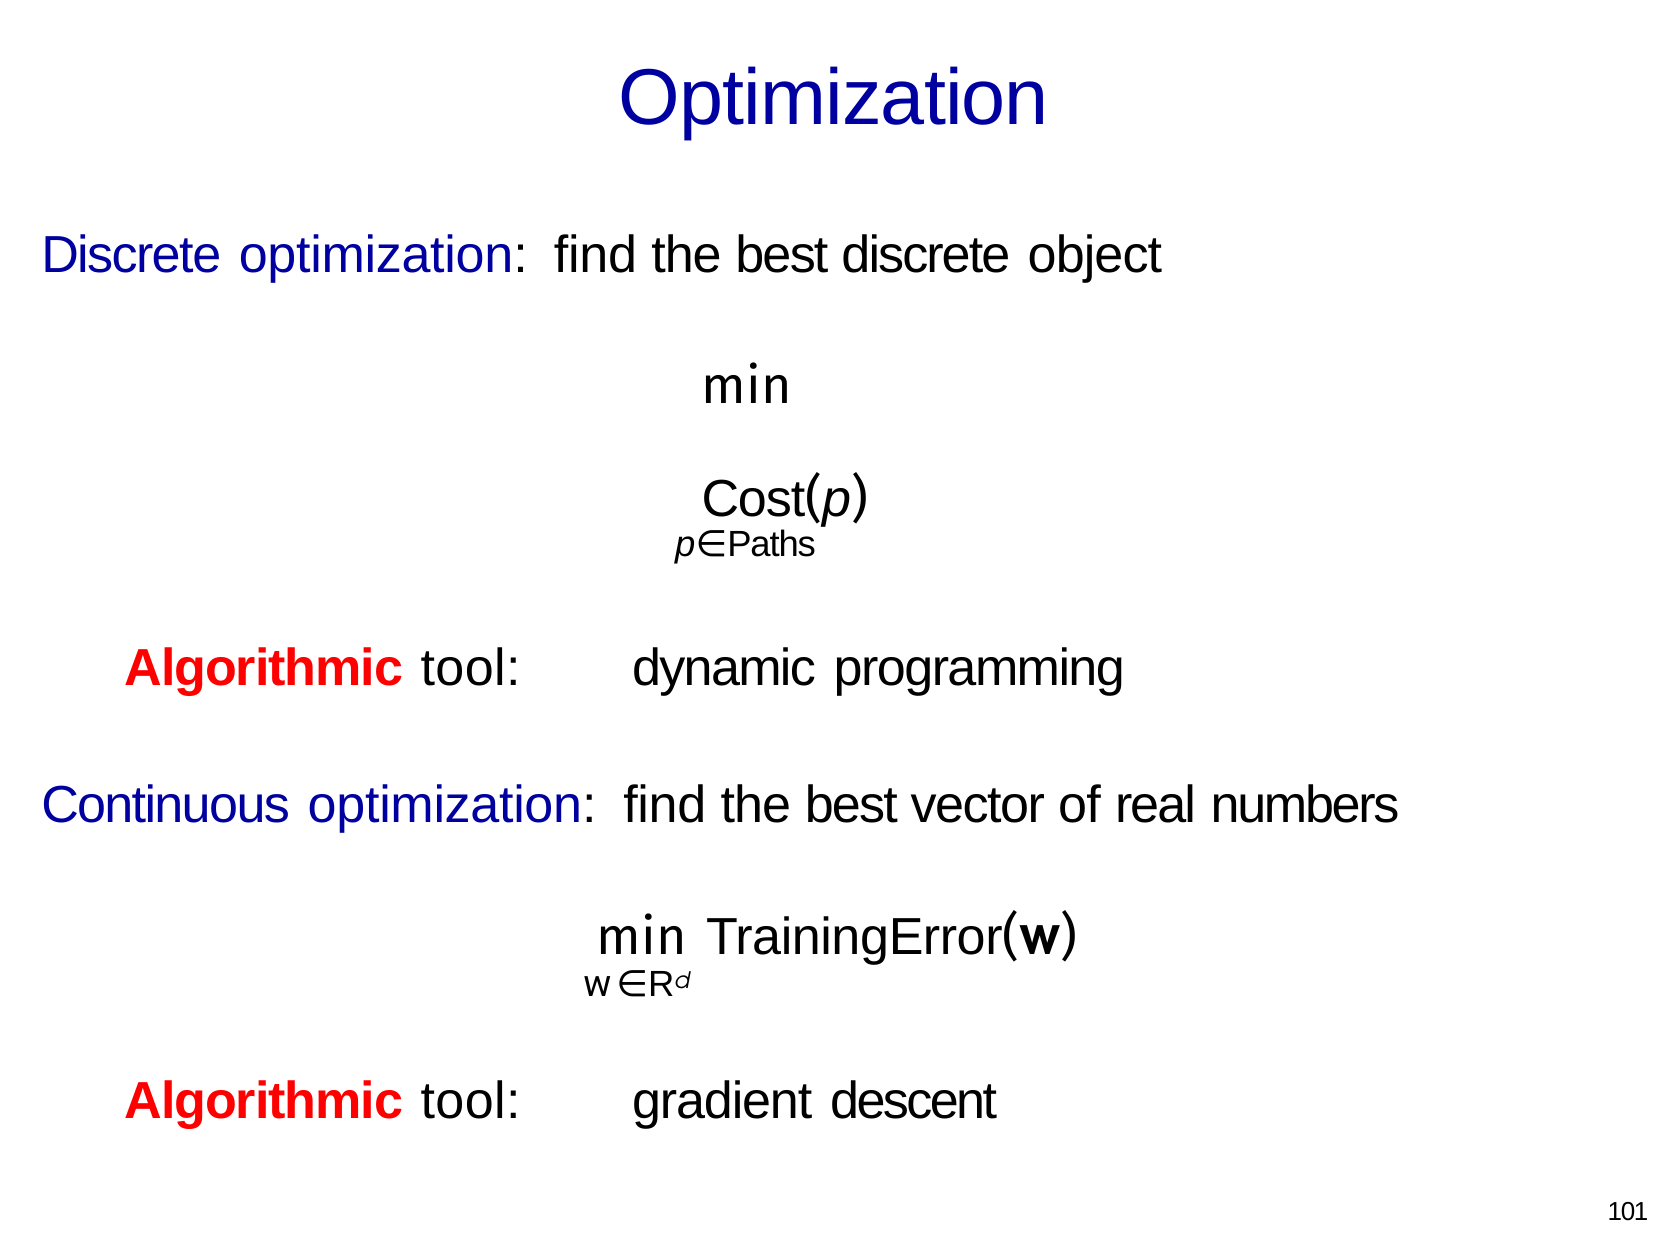

# Optimization
Discrete optimization:	find the best discrete object

min	Cost(p)
p∈Paths

Algorithmic tool:	dynamic programming

Continuous optimization:	find the best vector of real numbers

min TrainingError(w)
w∈Rd
Algorithmic tool:	gradient descent
101